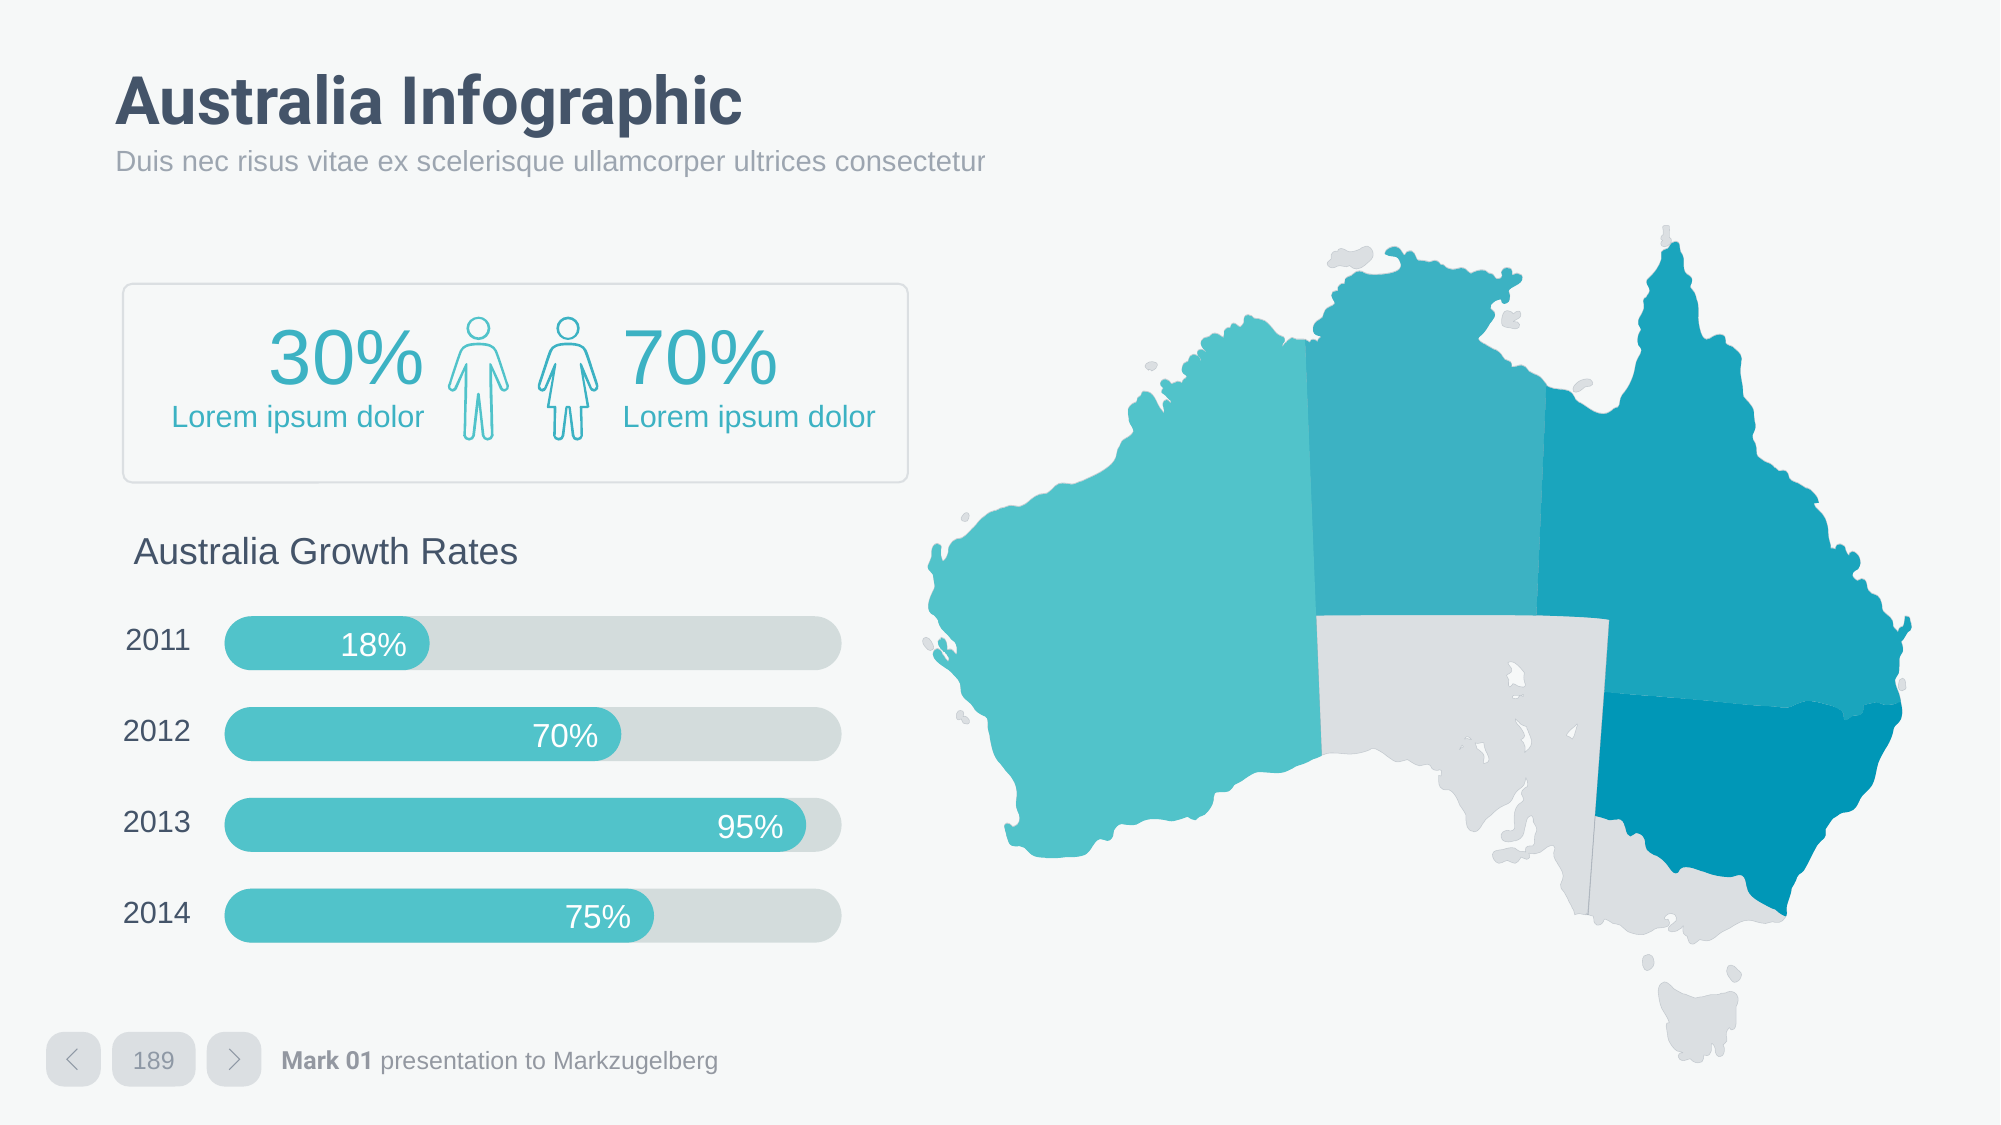

# Australia Infographic
Duis nec risus vitae ex scelerisque ullamcorper ultrices consectetur

30%
Lorem ipsum dolor
70%
Lorem ipsum dolor

Australia Growth Rates
2011

18%
2012
70%
2013
95%
2014
75%